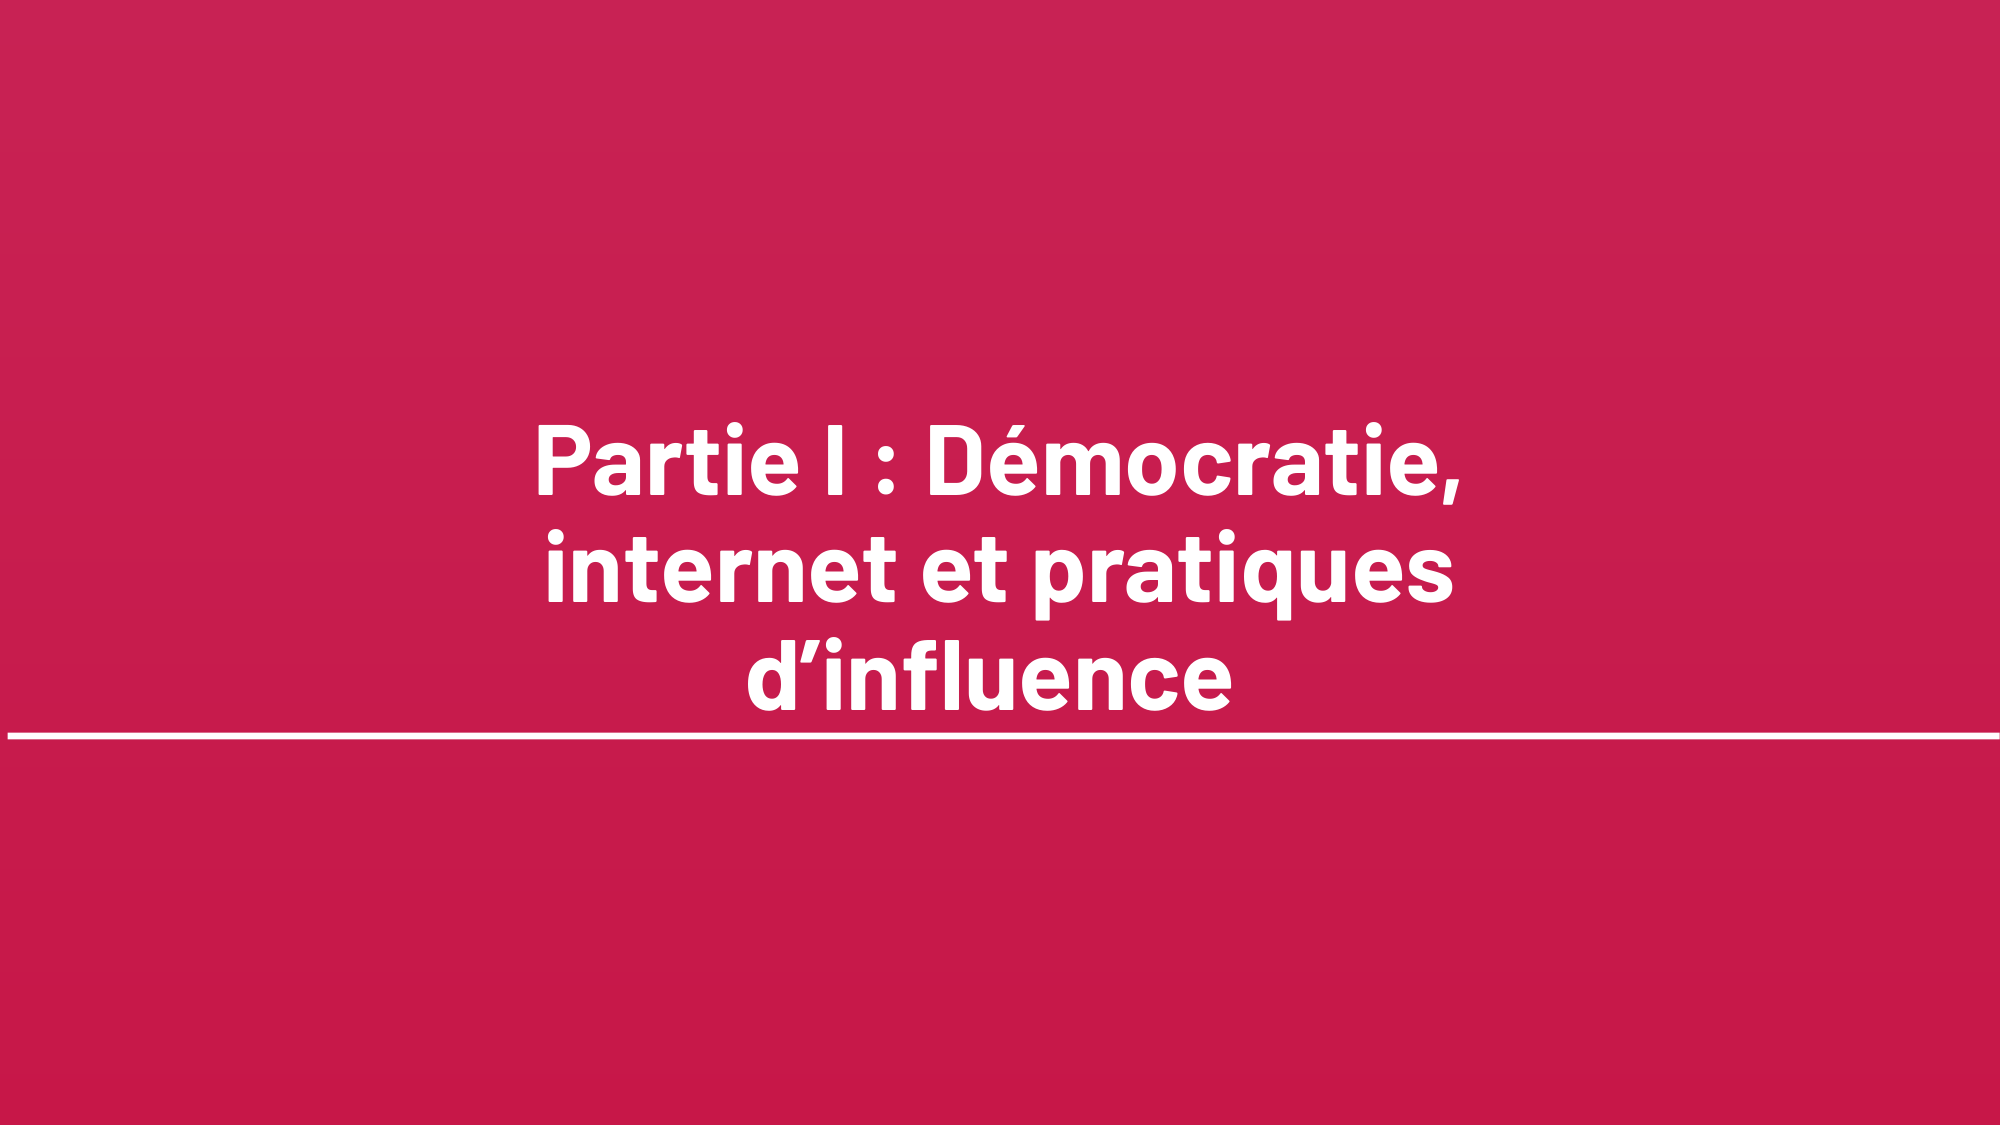

Partie I : Démocratie, internet et pratiques d’influence